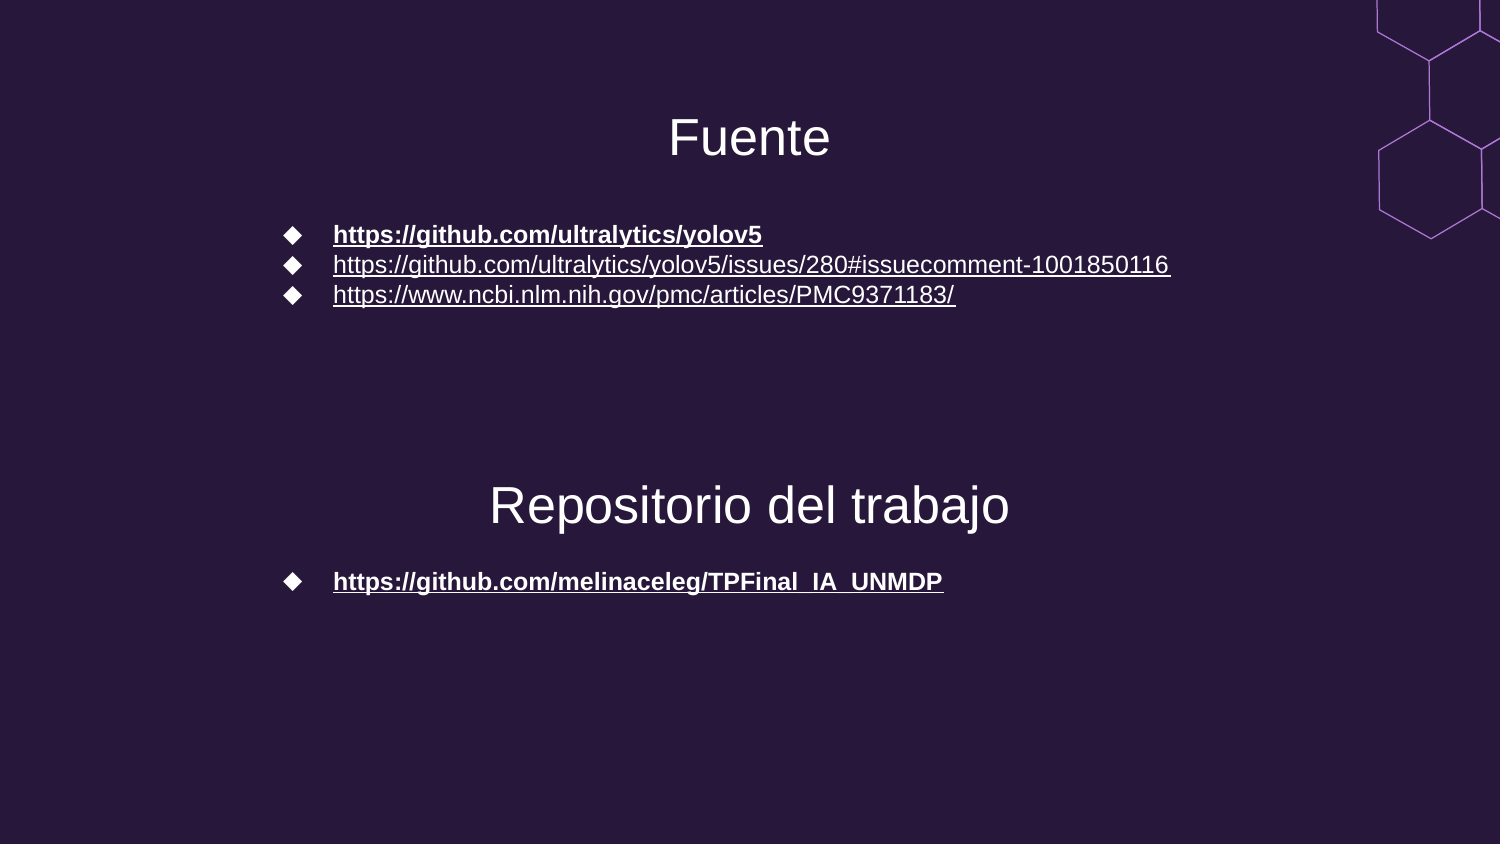

# Fuente
https://github.com/ultralytics/yolov5
https://github.com/ultralytics/yolov5/issues/280#issuecomment-1001850116
https://www.ncbi.nlm.nih.gov/pmc/articles/PMC9371183/

Repositorio del trabajo
https://github.com/melinaceleg/TPFinal_IA_UNMDP